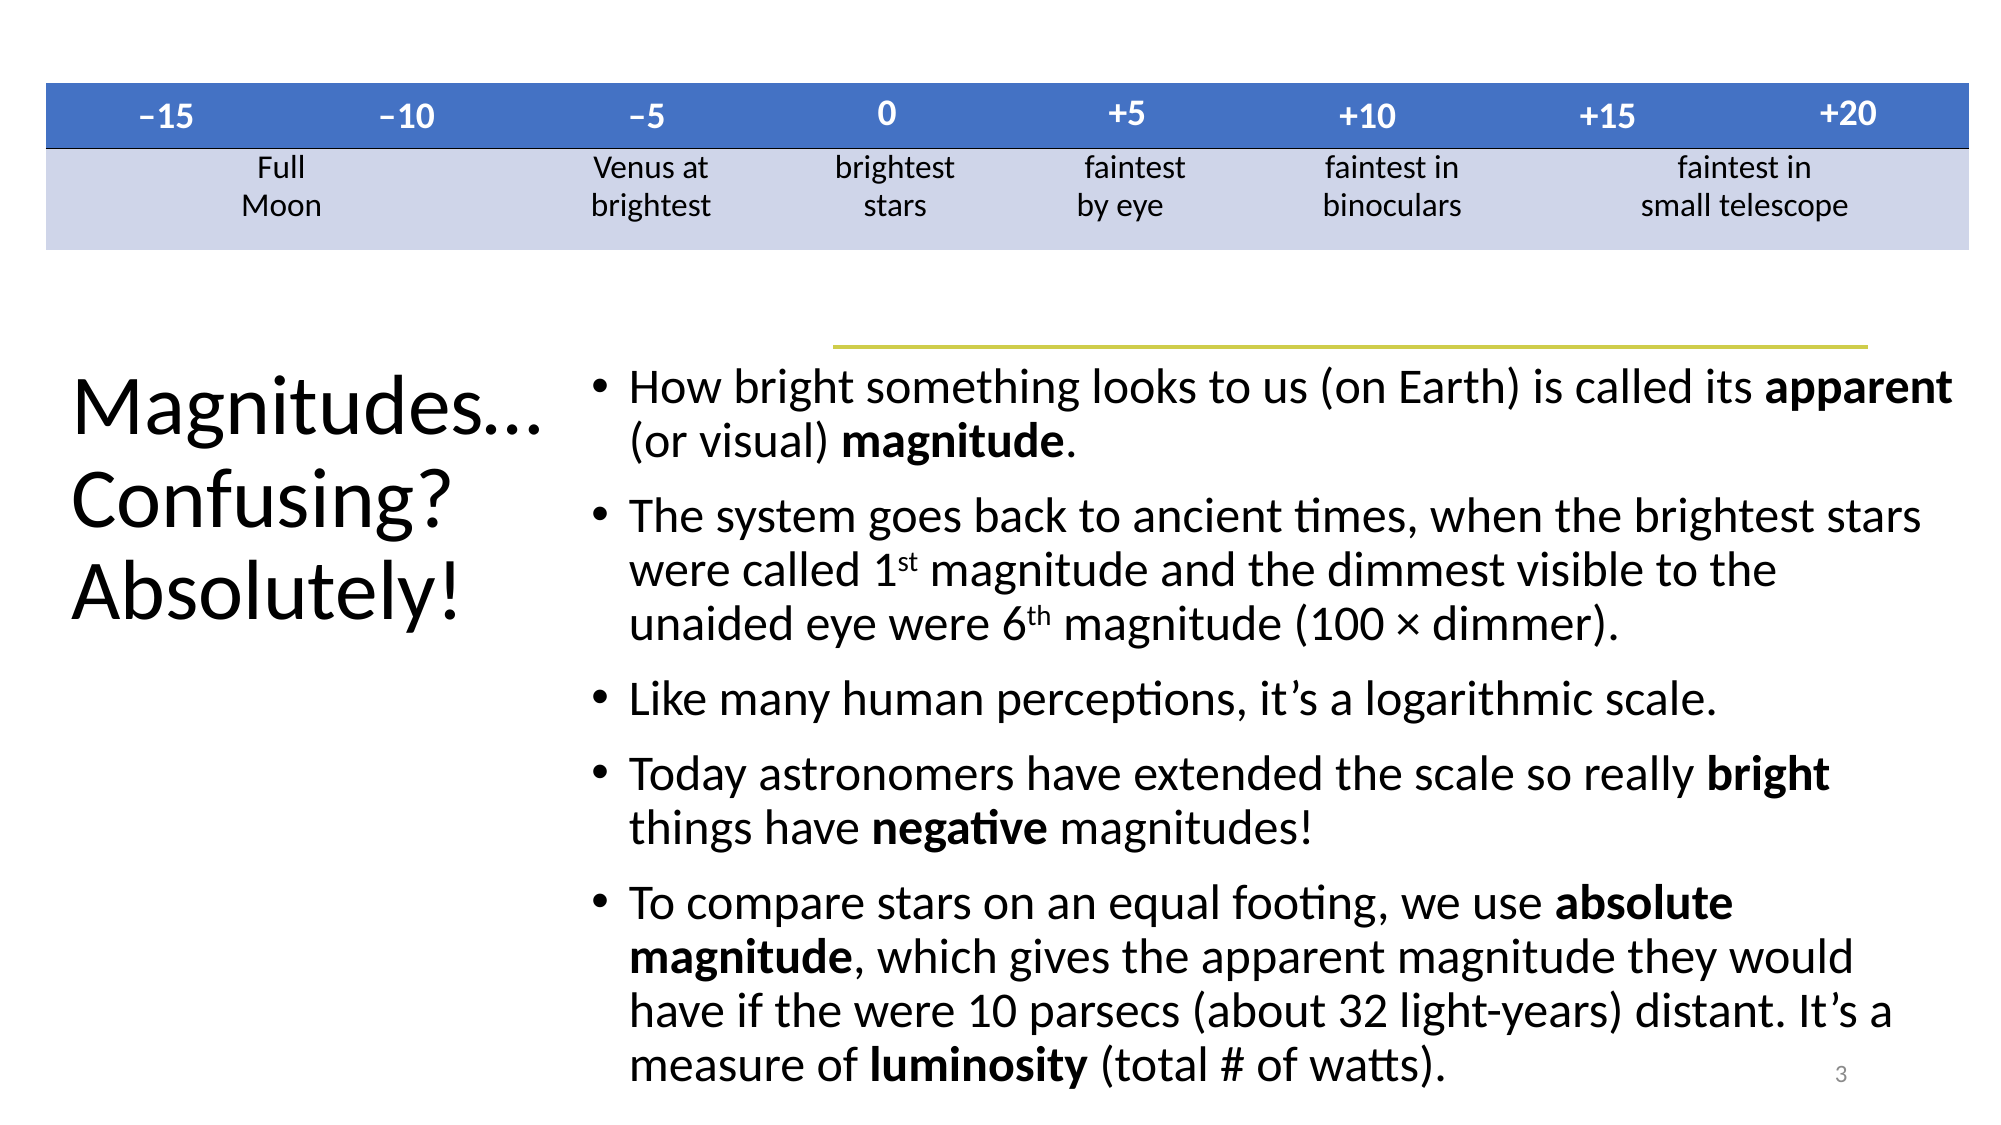

| –15 | –10 | –5 | 0 | +5 | +10 | +15 | +20 |
| --- | --- | --- | --- | --- | --- | --- | --- |
| Full Moon | Venus at brightest | brightest stars | faintest by eye | faintest in binoculars | faintest in small telescope |  |
| --- | --- | --- | --- | --- | --- | --- |
# Magnitudes… Confusing? Absolutely!
How bright something looks to us (on Earth) is called its apparent (or visual) magnitude.
The system goes back to ancient times, when the brightest stars were called 1st magnitude and the dimmest visible to the unaided eye were 6th magnitude (100 × dimmer).
Like many human perceptions, it’s a logarithmic scale.
Today astronomers have extended the scale so really bright things have negative magnitudes!
To compare stars on an equal footing, we use absolute magnitude, which gives the apparent magnitude they would have if the were 10 parsecs (about 32 light-years) distant. It’s a measure of luminosity (total # of watts).
3